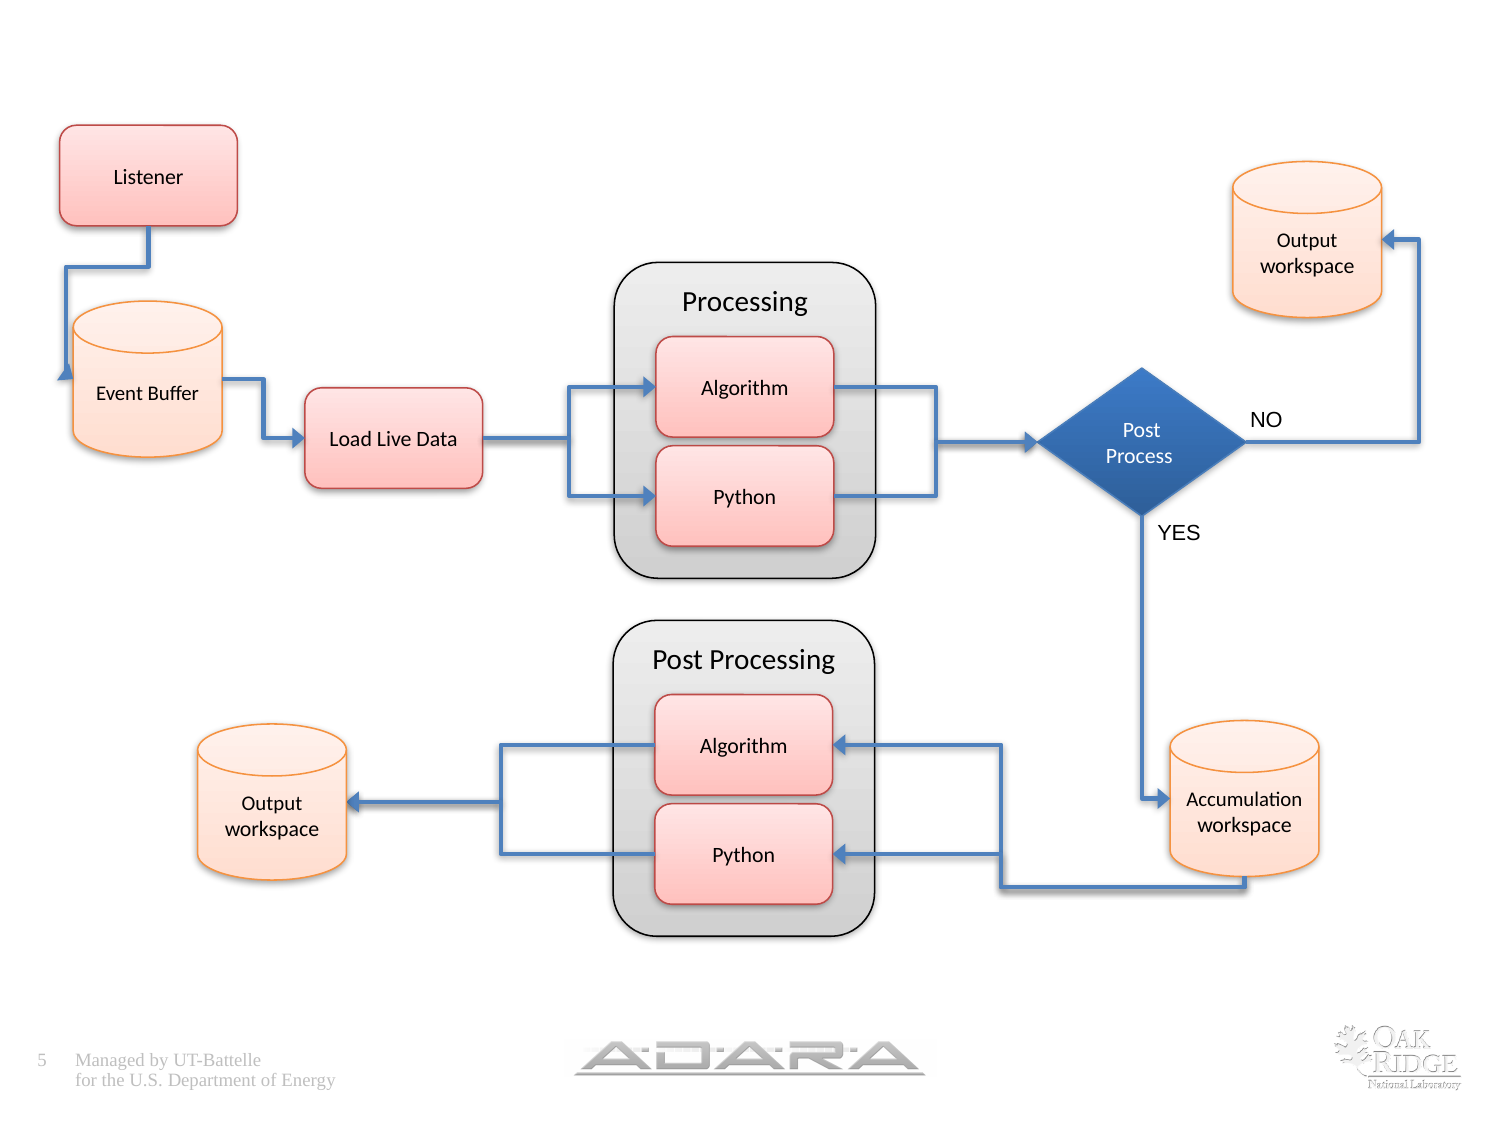

Listener
Output workspace
Processing
Event Buffer
Algorithm
Post Process
Load Live Data
NO
Python
YES
Post Processing
Algorithm
Accumulation workspace
Output workspace
Python